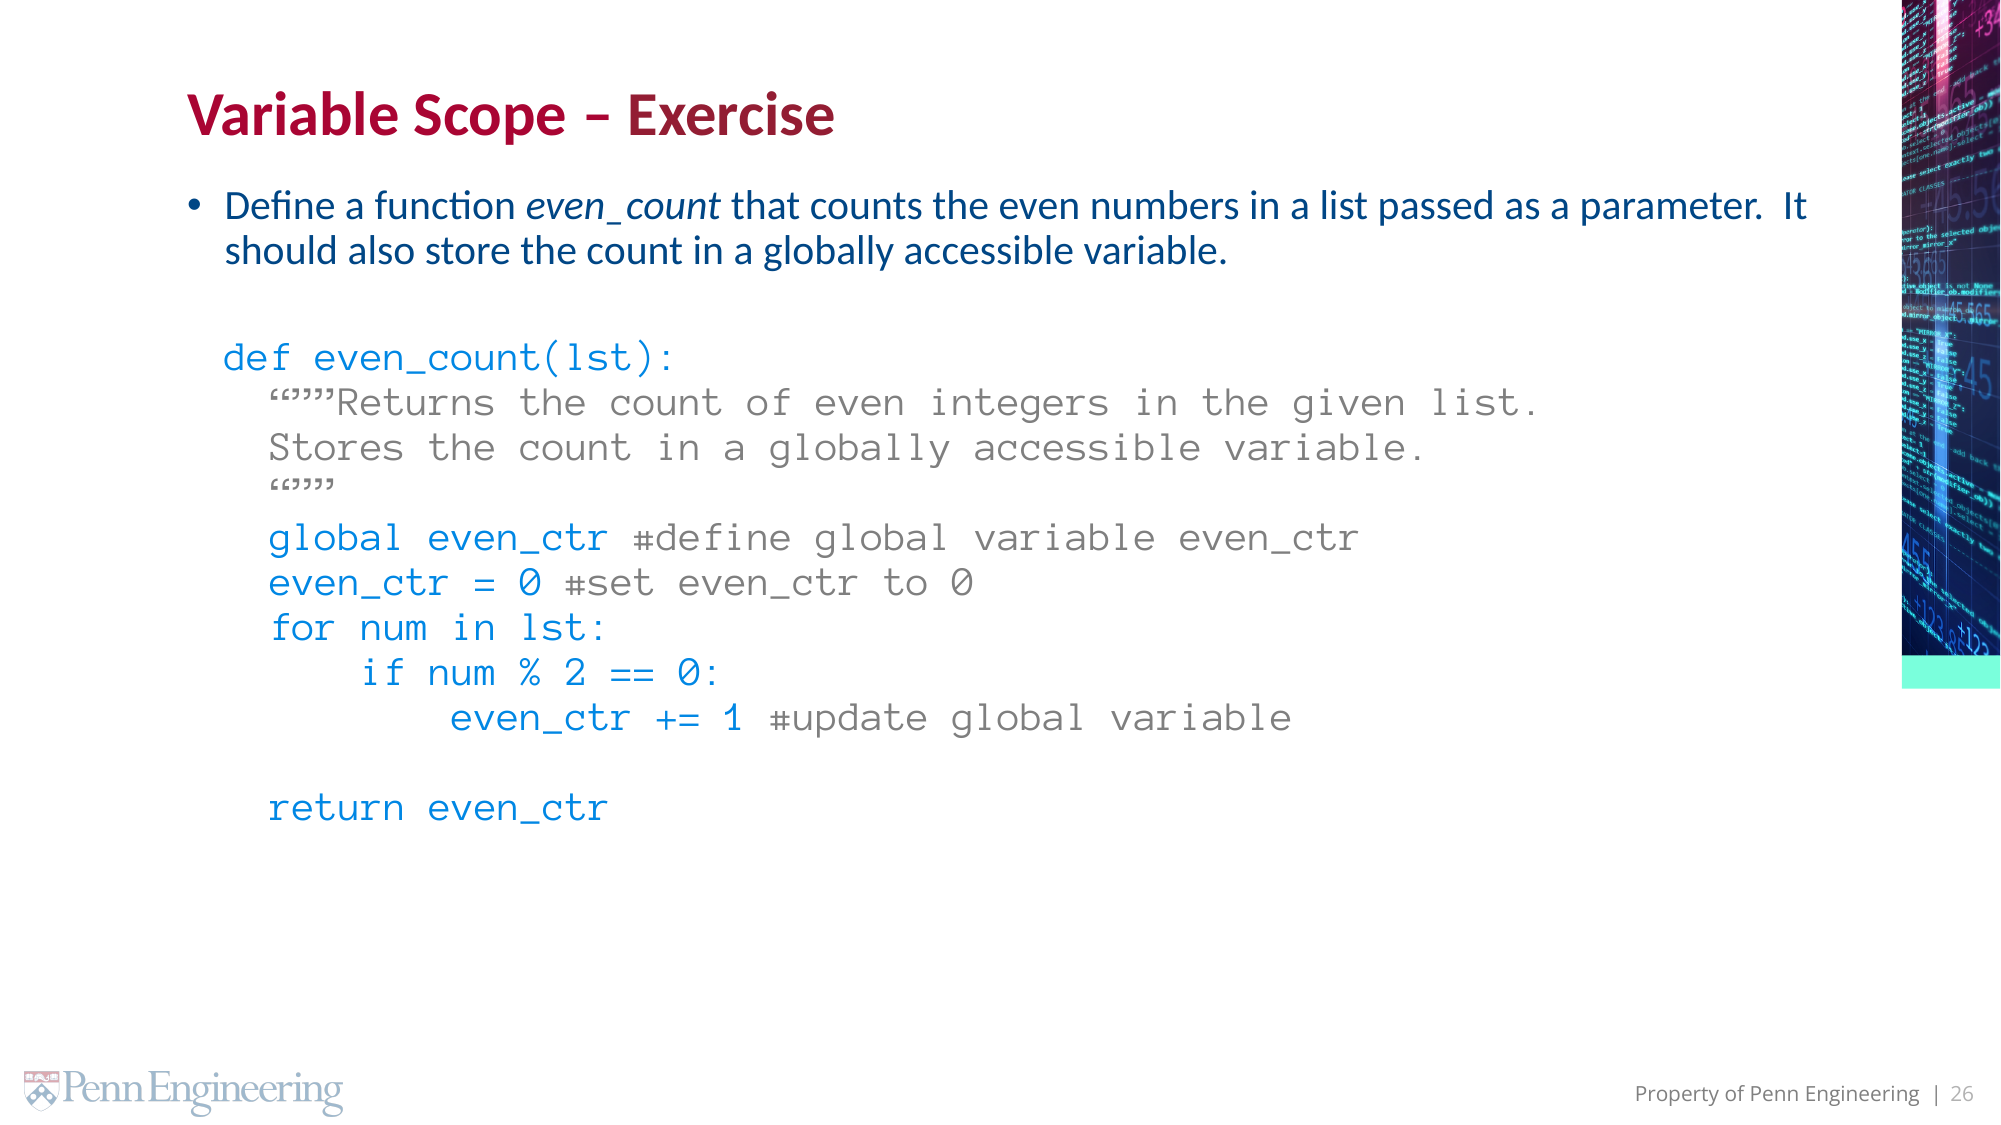

# Variable Scope – Exercise
Define a function even_count that counts the even numbers in a list passed as a parameter.  It should also store the count in a globally accessible variable.
def even_count(lst):
  “””Returns the count of even integers in the given list.
  Stores the count in a globally accessible variable.
  “””
  global even_ctr #define global variable even_ctr
  even_ctr = 0 #set even_ctr to 0
  for num in lst:
      if num % 2 == 0:
          even_ctr += 1 #update global variable
  return even_ctr

26